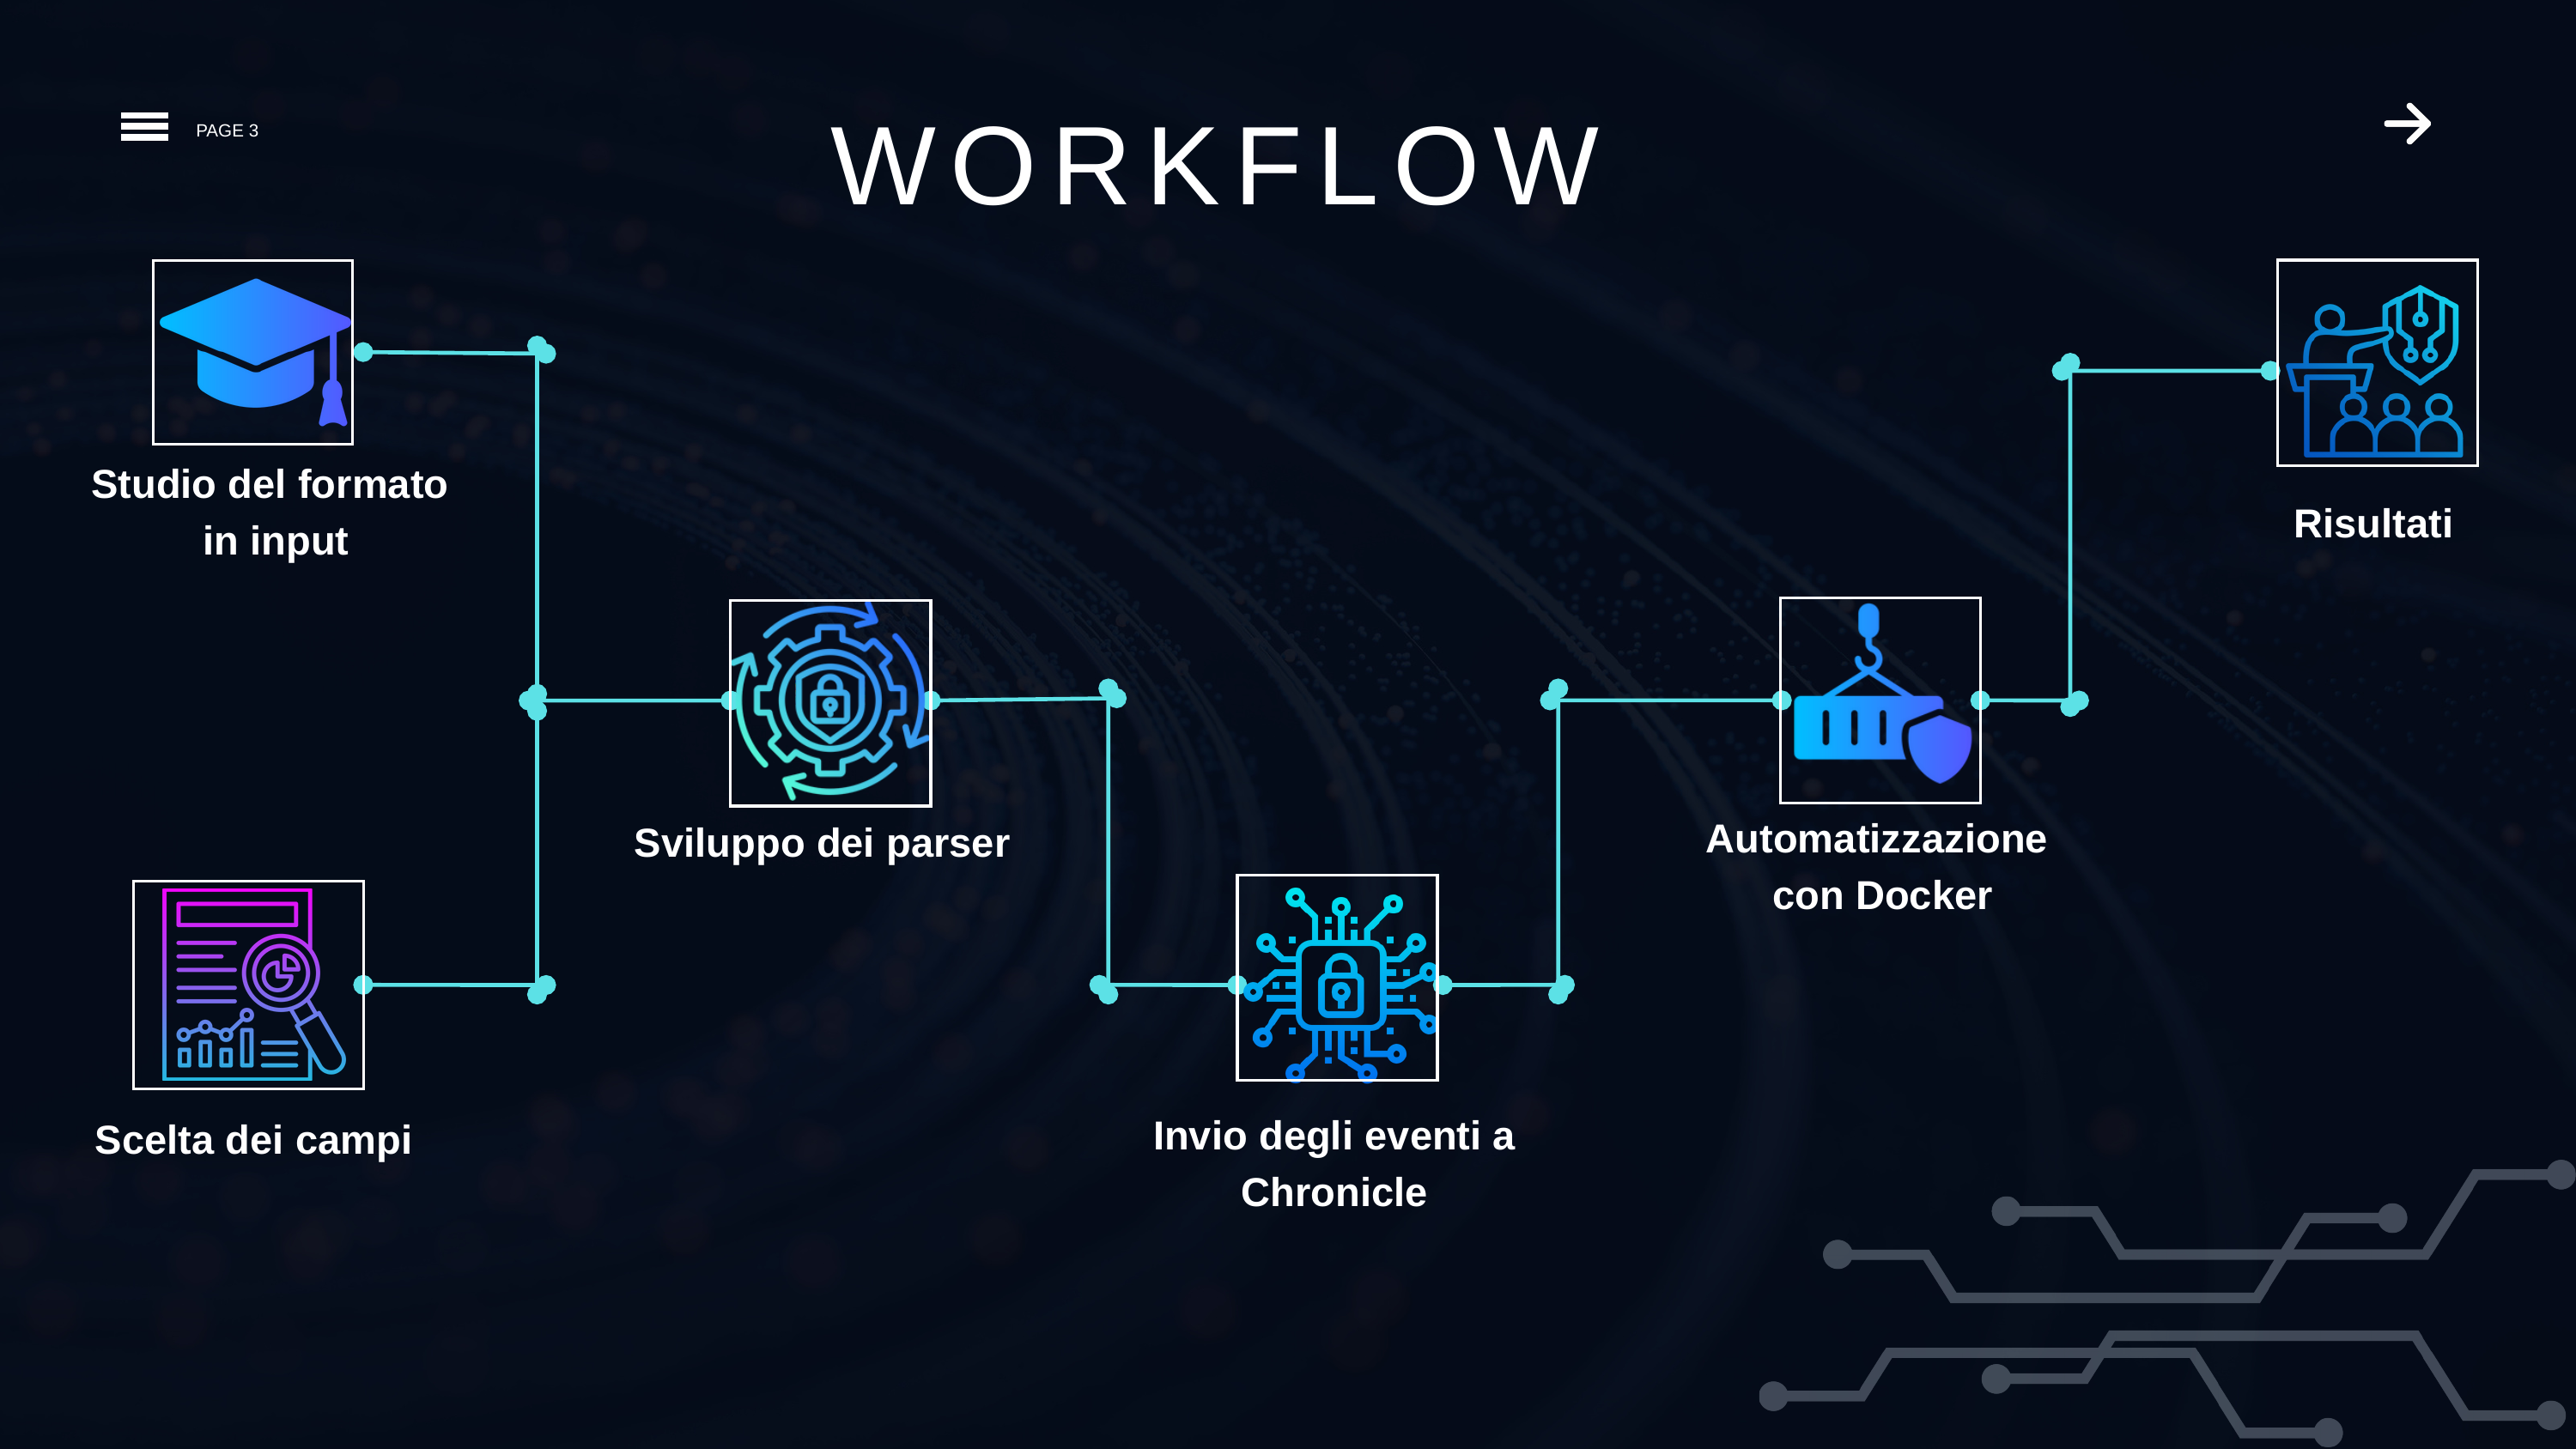

WORKFLOW

PAGE 3

Studio del formato
 in input
Risultati

Automatizzazione
con Docker
Sviluppo dei parser

Invio degli eventi a Chronicle
Scelta dei campi